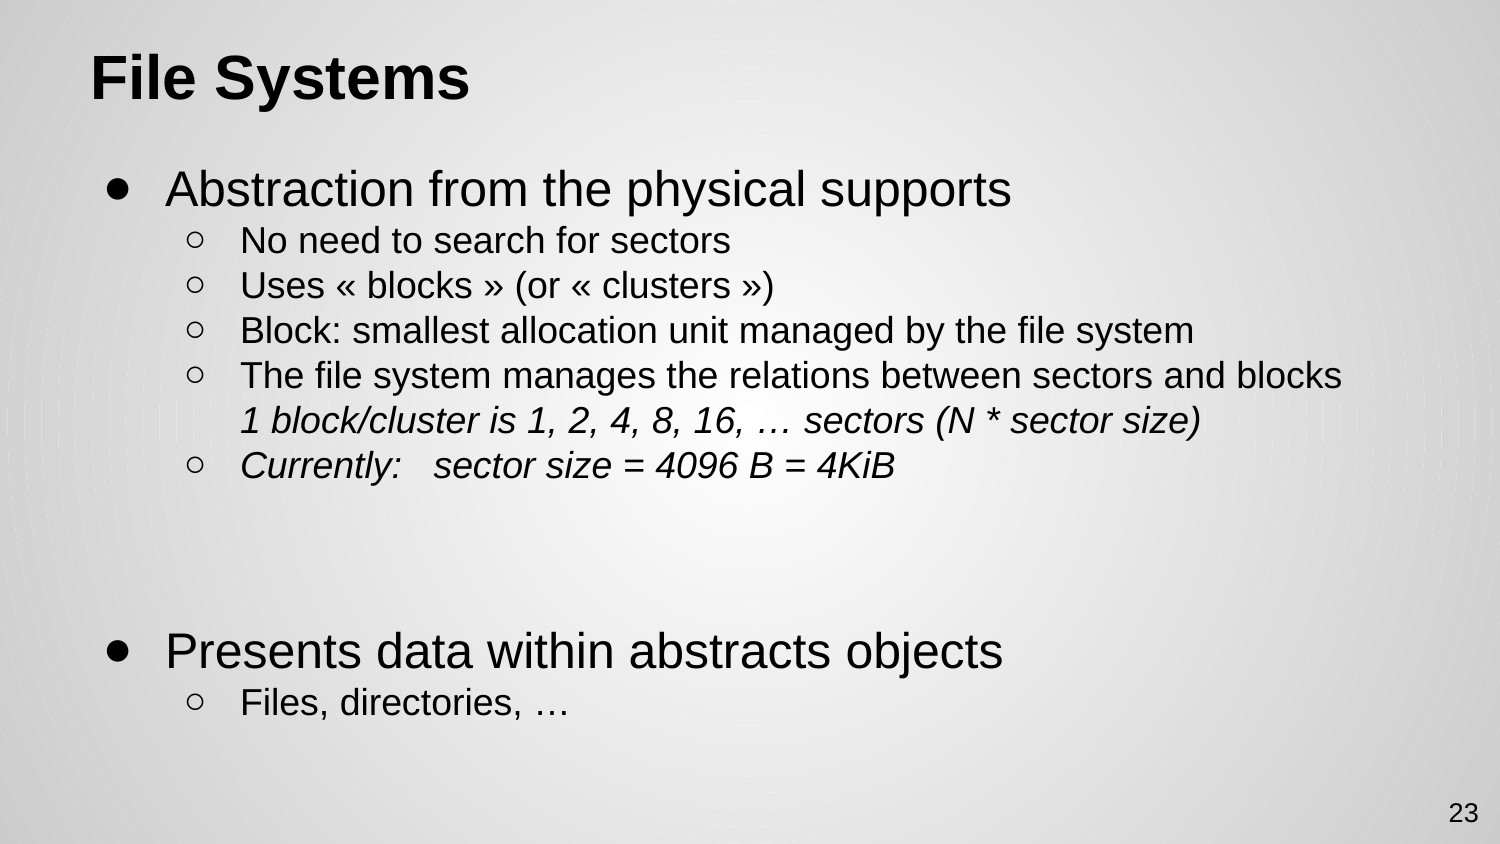

# File Systems
Abstraction from the physical supports
No need to search for sectors
Uses « blocks » (or « clusters »)
Block: smallest allocation unit managed by the file system
The file system manages the relations between sectors and blocks
1 block/cluster is 1, 2, 4, 8, 16, … sectors (N * sector size)
Currently:   sector size = 4096 B = 4KiB

Presents data within abstracts objects
Files, directories, …

23